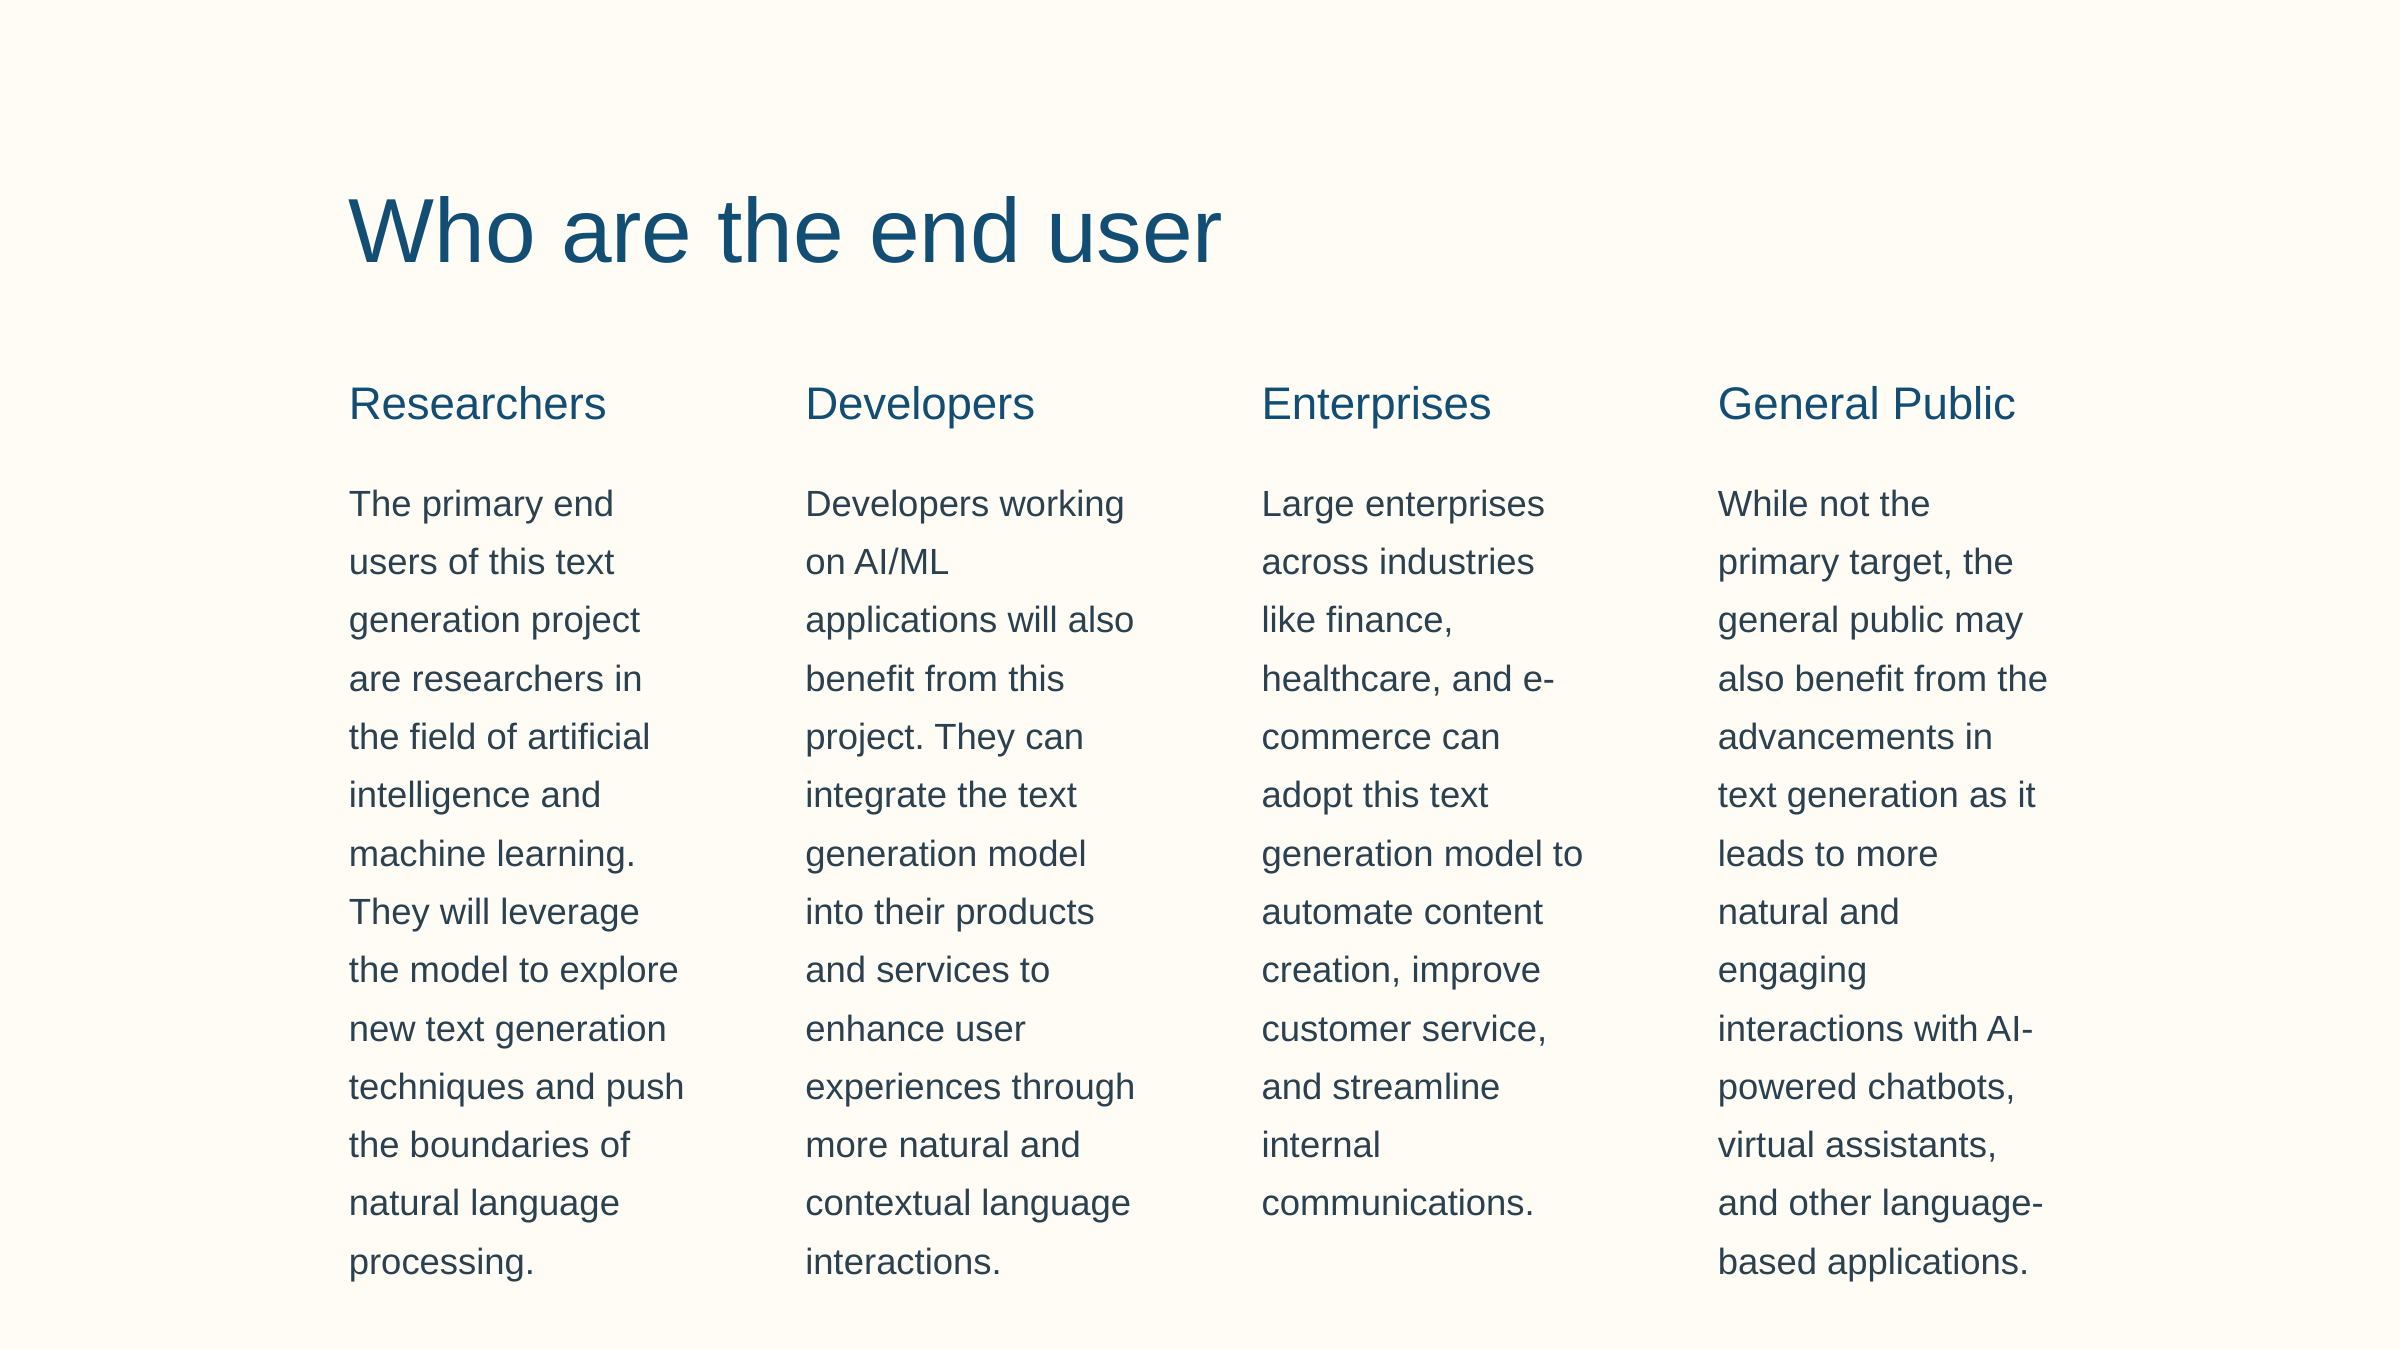

Who are the end user
Researchers
Developers
Enterprises
General Public
The primary end users of this text generation project are researchers in the field of artificial intelligence and machine learning. They will leverage the model to explore new text generation techniques and push the boundaries of natural language processing.
Developers working on AI/ML applications will also benefit from this project. They can integrate the text generation model into their products and services to enhance user experiences through more natural and contextual language interactions.
Large enterprises across industries like finance, healthcare, and e-commerce can adopt this text generation model to automate content creation, improve customer service, and streamline internal communications.
While not the primary target, the general public may also benefit from the advancements in text generation as it leads to more natural and engaging interactions with AI-powered chatbots, virtual assistants, and other language-based applications.